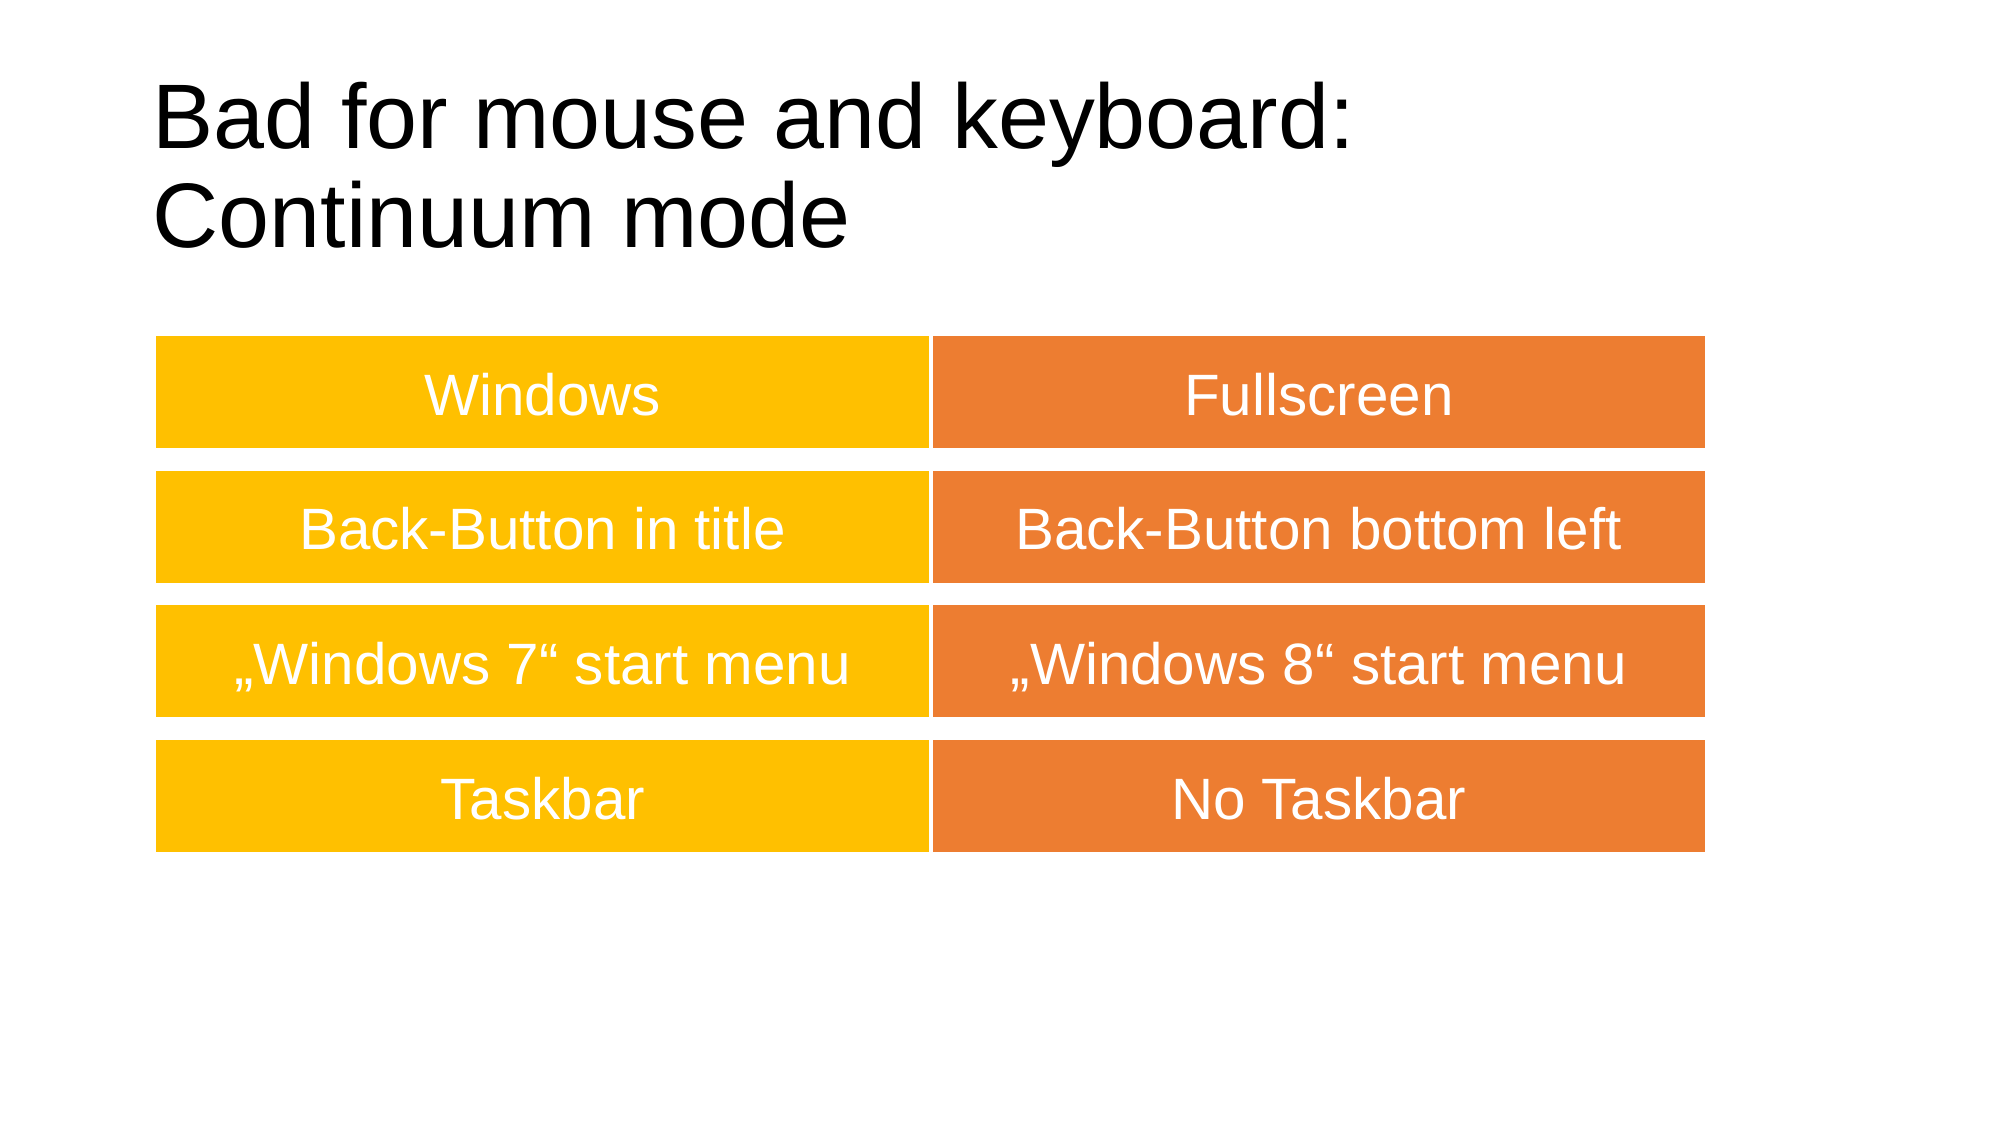

# Bad for mouse and keyboard: Continuum mode
Windows
Fullscreen
Back-Button in title
Back-Button bottom left
„Windows 7“ start menu
„Windows 8“ start menu
Taskbar
No Taskbar